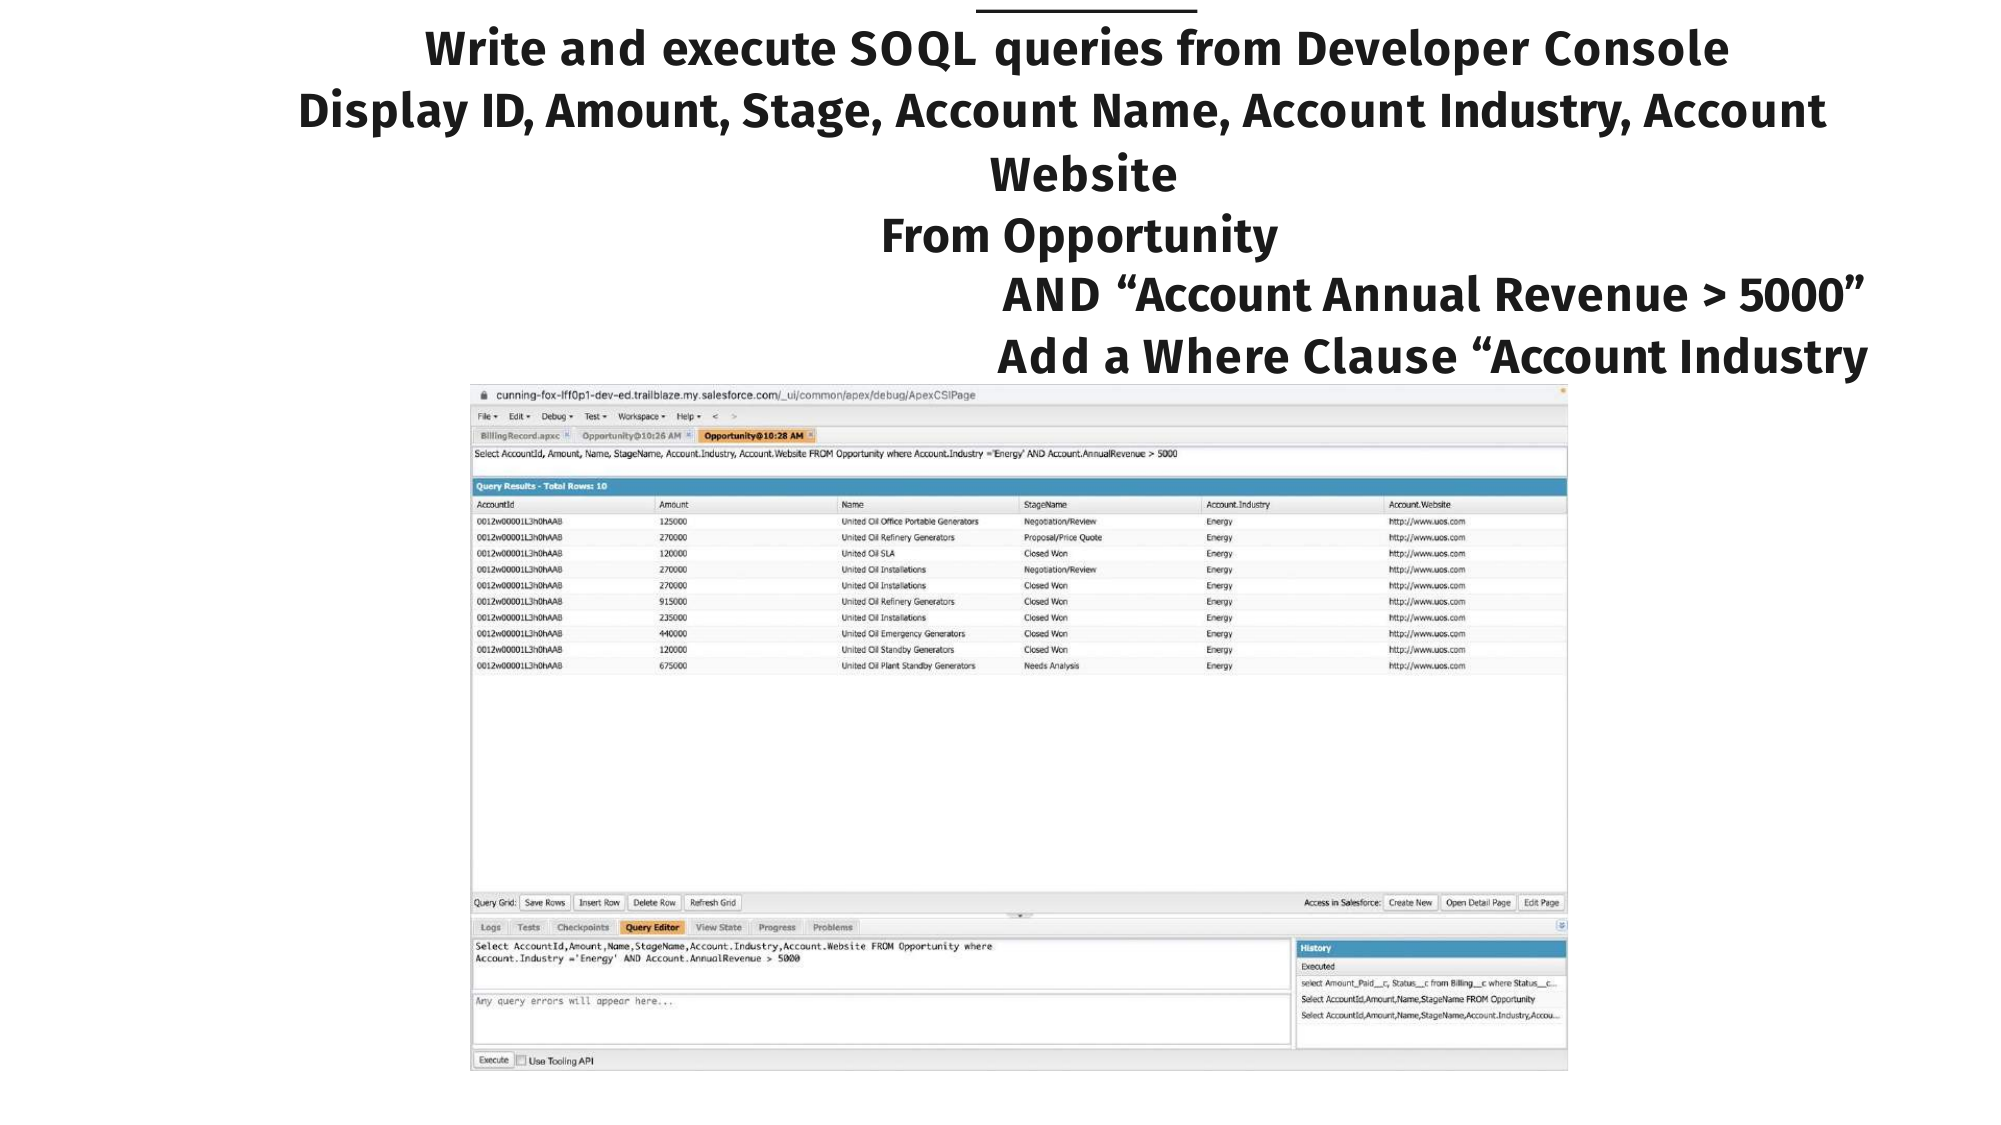

Write and execute SOQL queries from Developer Console  Display ID, Amount, Stage, Account Name, Account Industry, Account
Website  From Opportunity
AND “Account Annual Revenue > 5000”
Add a Where Clause “Account Industry = Energy”